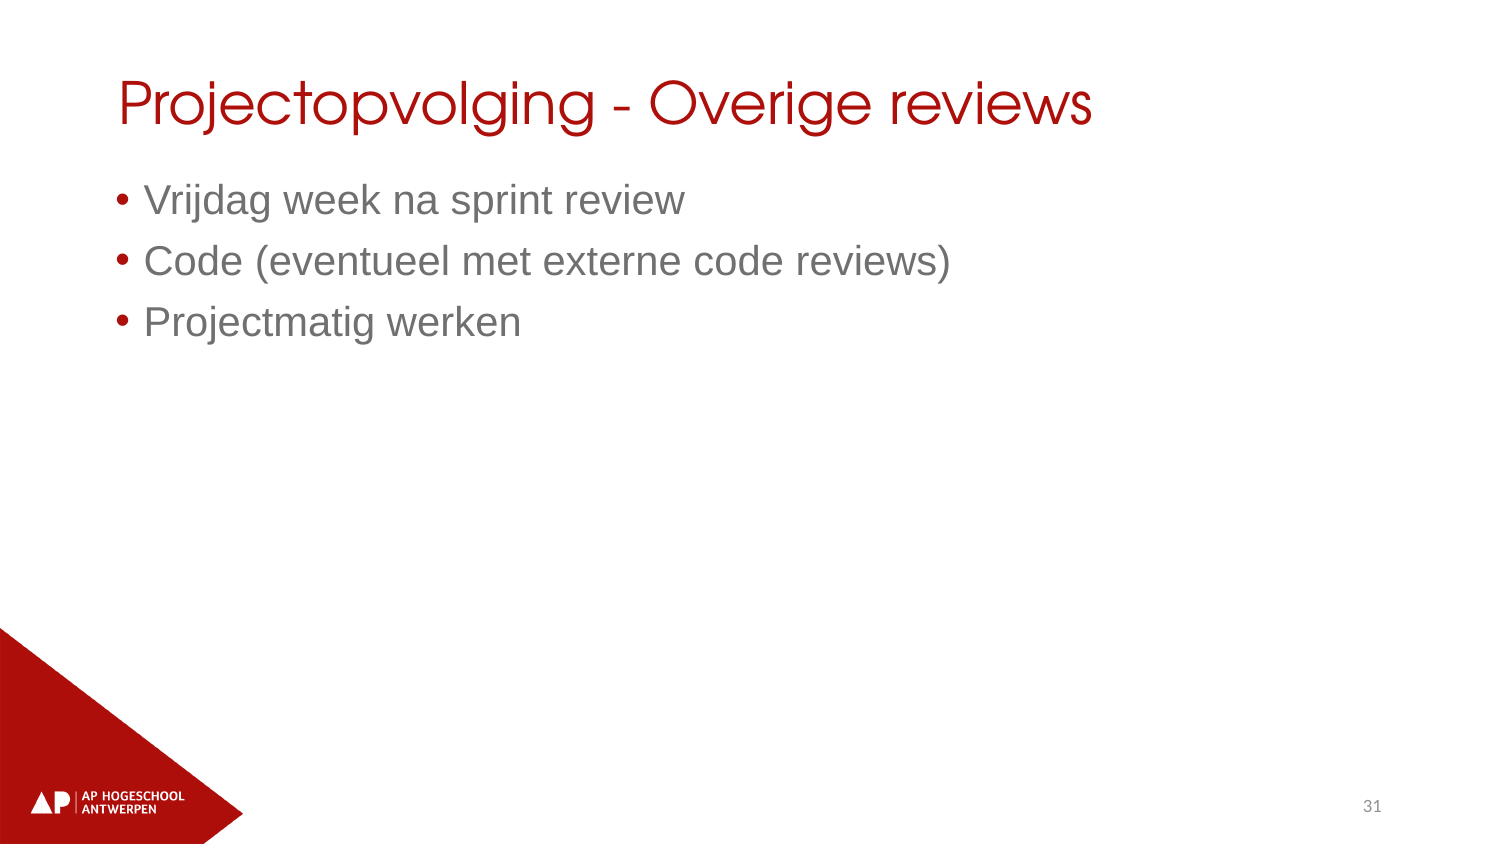

# Projectopvolging - Overige reviews
Vrijdag week na sprint review
Code (eventueel met externe code reviews)
Projectmatig werken

31